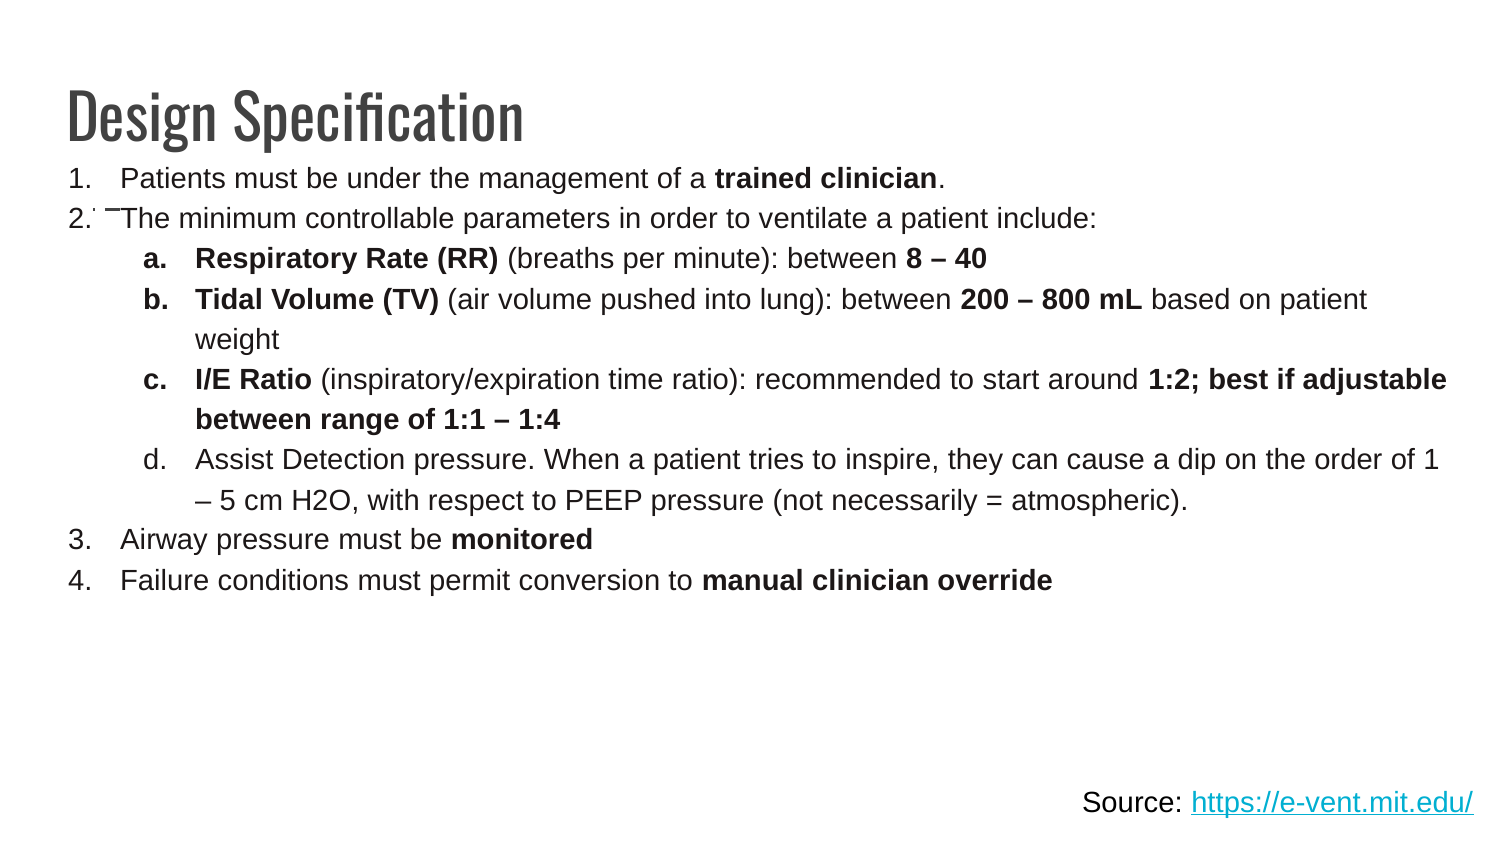

# Design Specification
Patients must be under the management of a trained clinician.
The minimum controllable parameters in order to ventilate a patient include:
Respiratory Rate (RR) (breaths per minute): between 8 – 40
Tidal Volume (TV) (air volume pushed into lung): between 200 – 800 mL based on patient weight
I/E Ratio (inspiratory/expiration time ratio): recommended to start around 1:2; best if adjustable between range of 1:1 – 1:4
Assist Detection pressure. When a patient tries to inspire, they can cause a dip on the order of 1 – 5 cm H2O, with respect to PEEP pressure (not necessarily = atmospheric).
Airway pressure must be monitored
Failure conditions must permit conversion to manual clinician override
Source: https://e-vent.mit.edu/